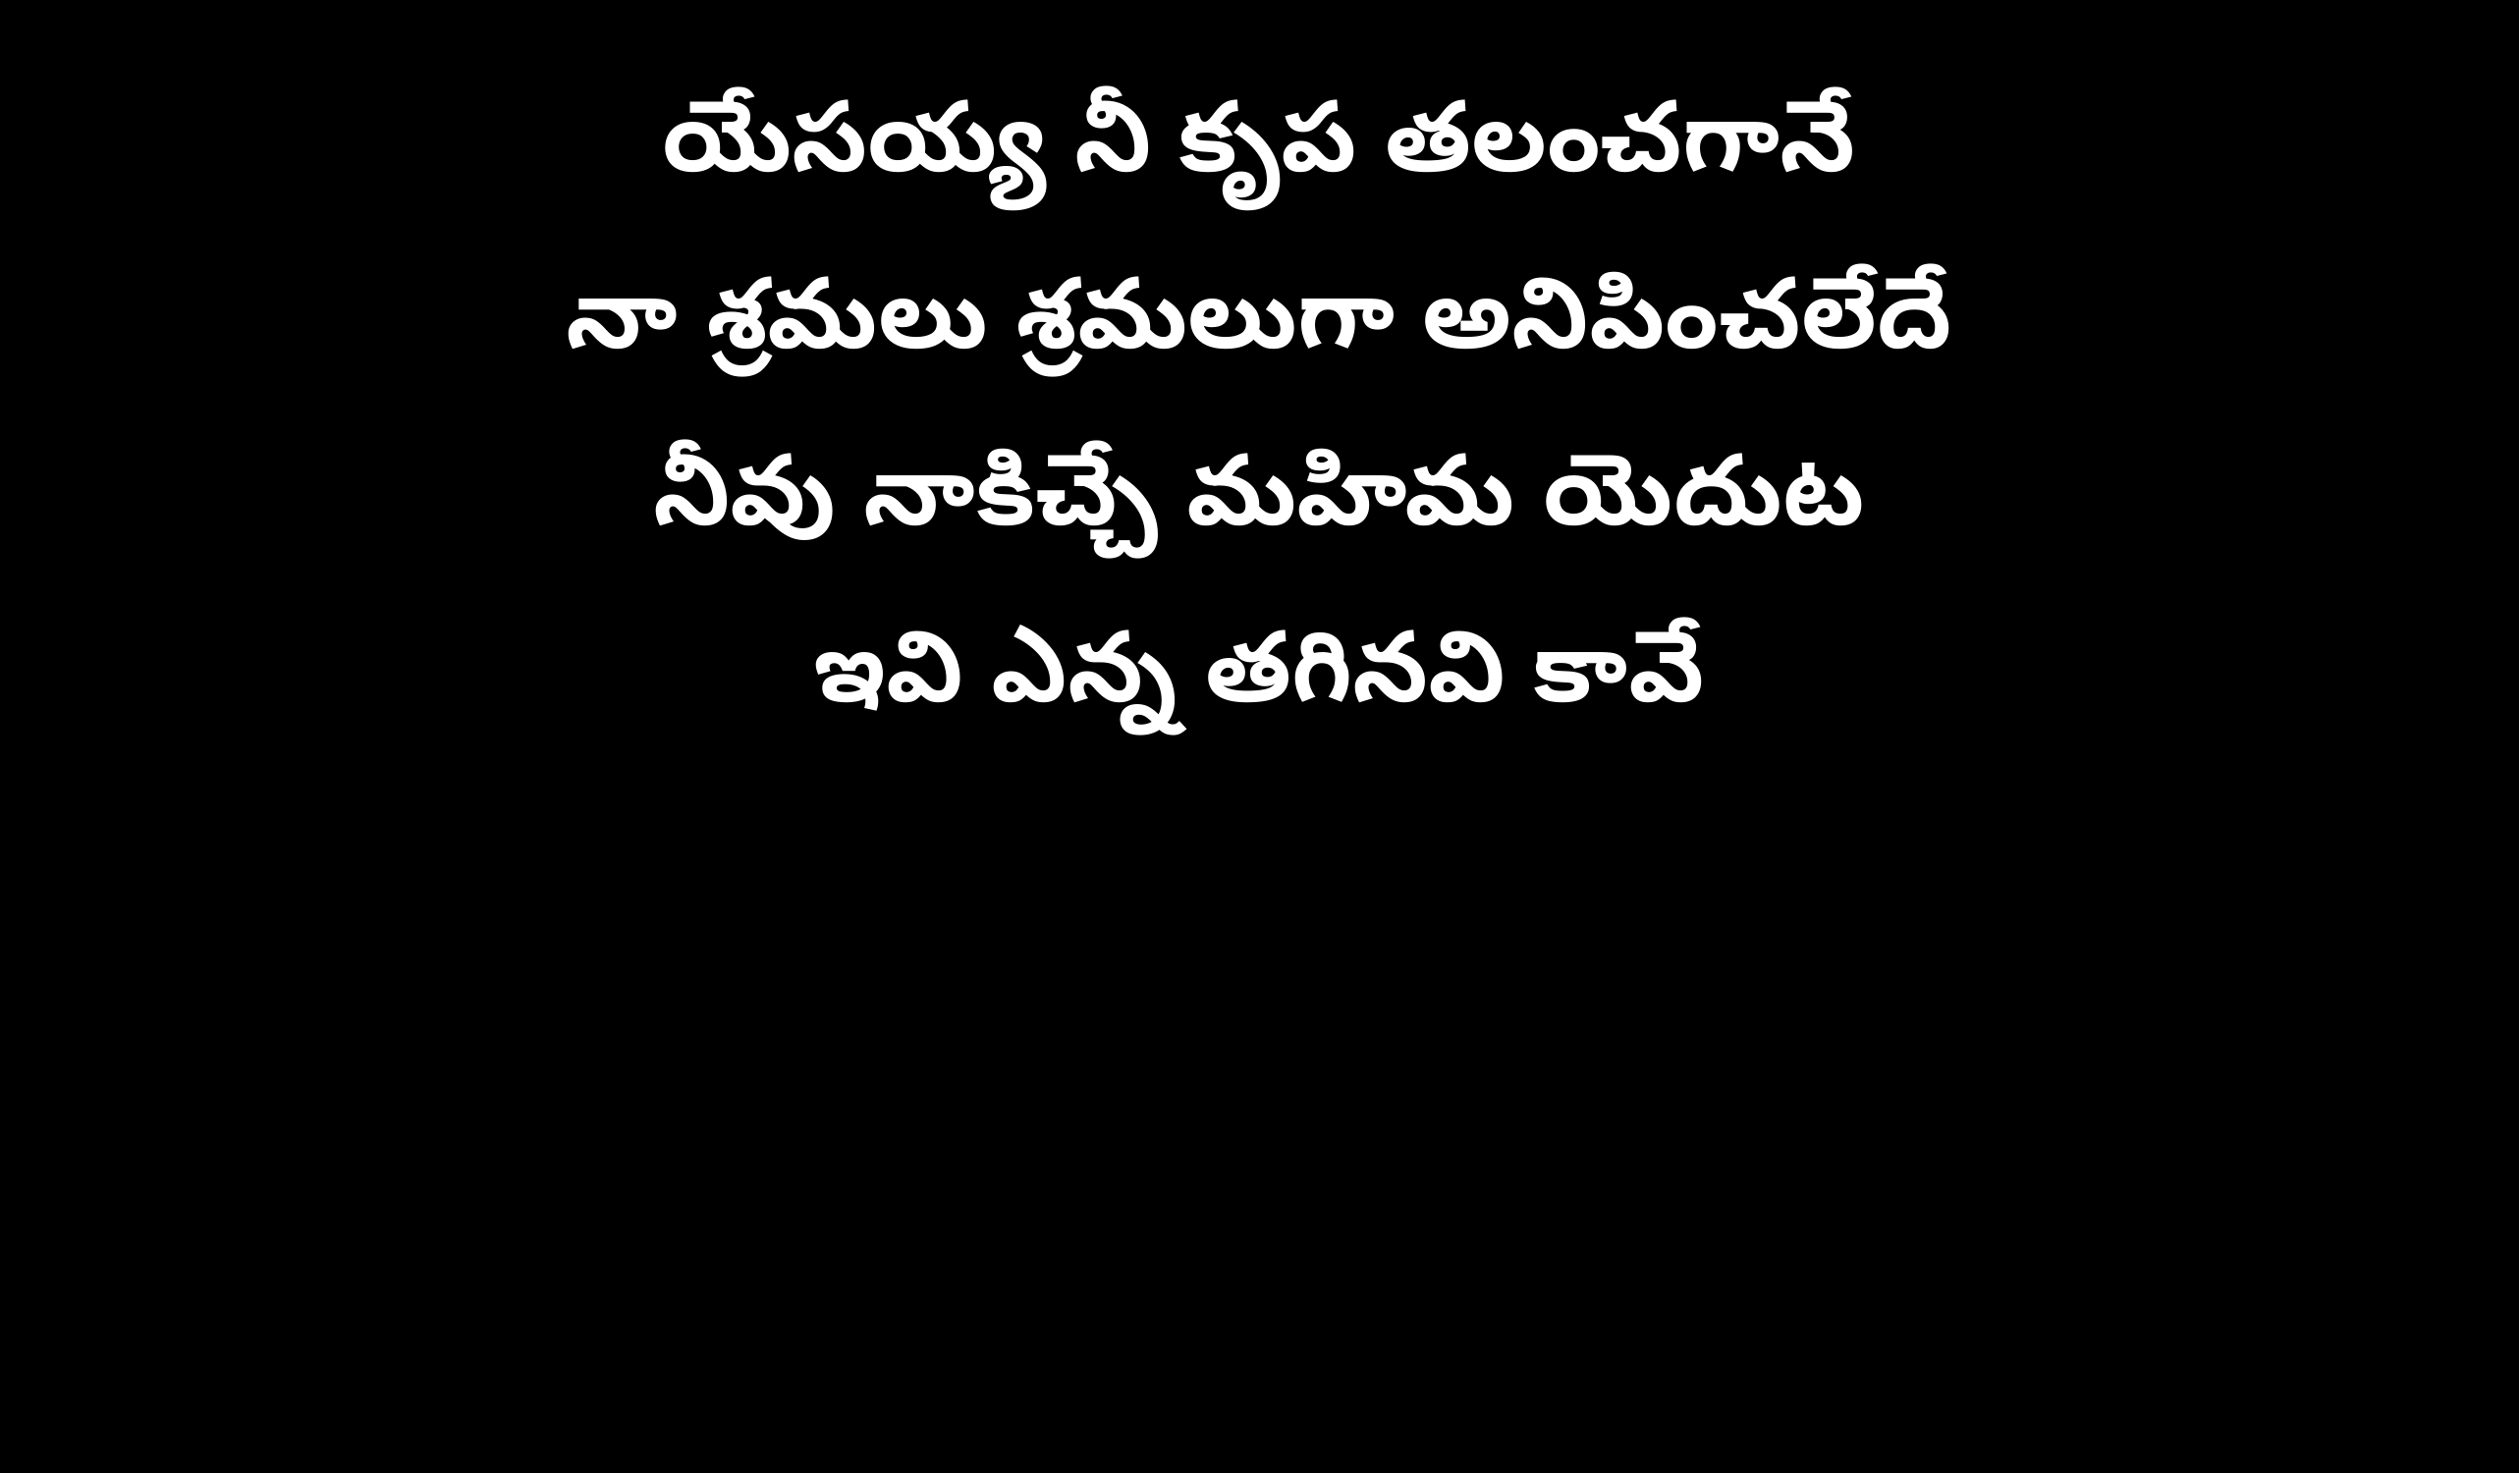

యేసయ్య నీ కృప తలంచగానే
నా శ్రమలు శ్రమలుగా అనిపించలేదే
నీవు నాకిచ్చే మహిమ యెదుట
ఇవి ఎన్న తగినవి కావే